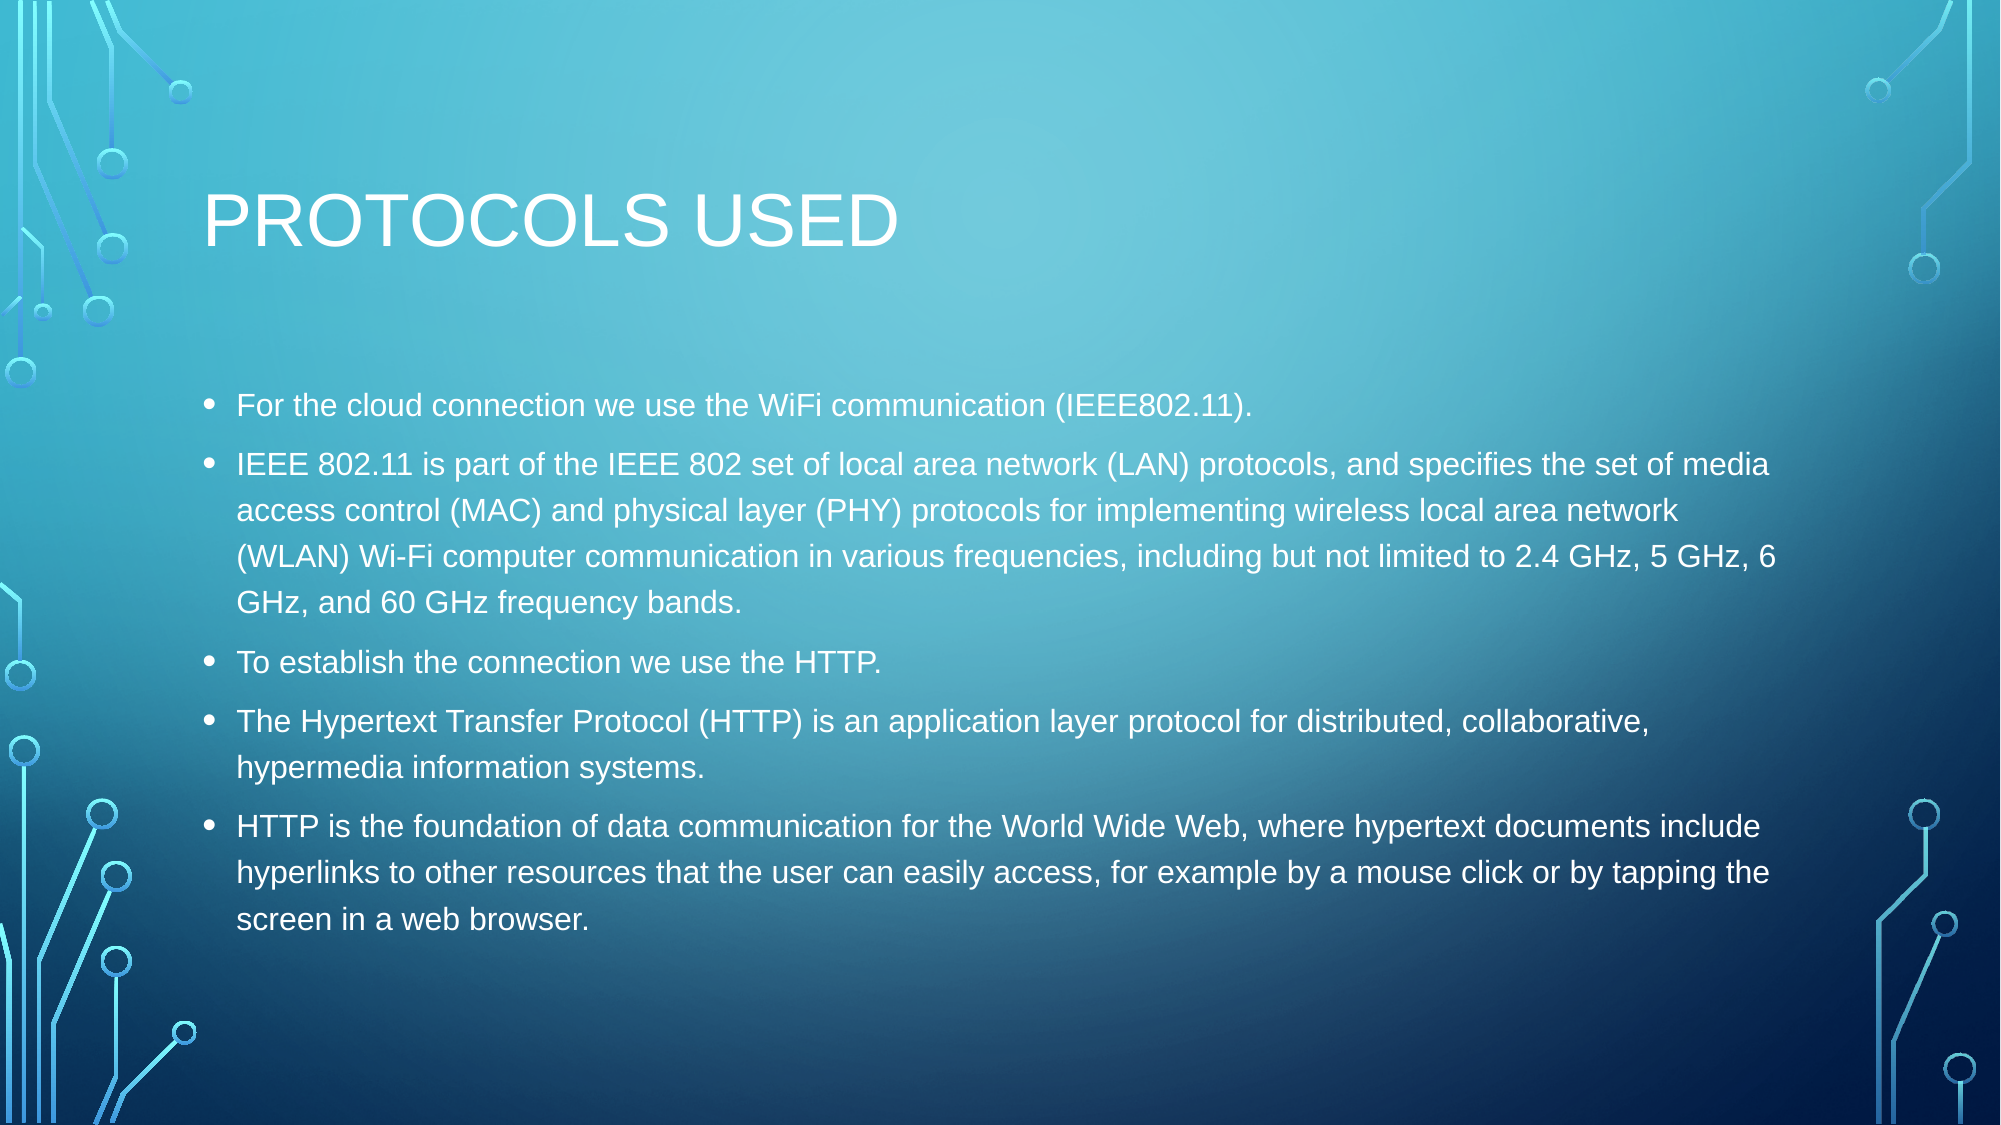

# Protocols used
For the cloud connection we use the WiFi communication (IEEE802.11).
IEEE 802.11 is part of the IEEE 802 set of local area network (LAN) protocols, and specifies the set of media access control (MAC) and physical layer (PHY) protocols for implementing wireless local area network (WLAN) Wi-Fi computer communication in various frequencies, including but not limited to 2.4 GHz, 5 GHz, 6 GHz, and 60 GHz frequency bands.
To establish the connection we use the HTTP.
The Hypertext Transfer Protocol (HTTP) is an application layer protocol for distributed, collaborative, hypermedia information systems.
HTTP is the foundation of data communication for the World Wide Web, where hypertext documents include hyperlinks to other resources that the user can easily access, for example by a mouse click or by tapping the screen in a web browser.